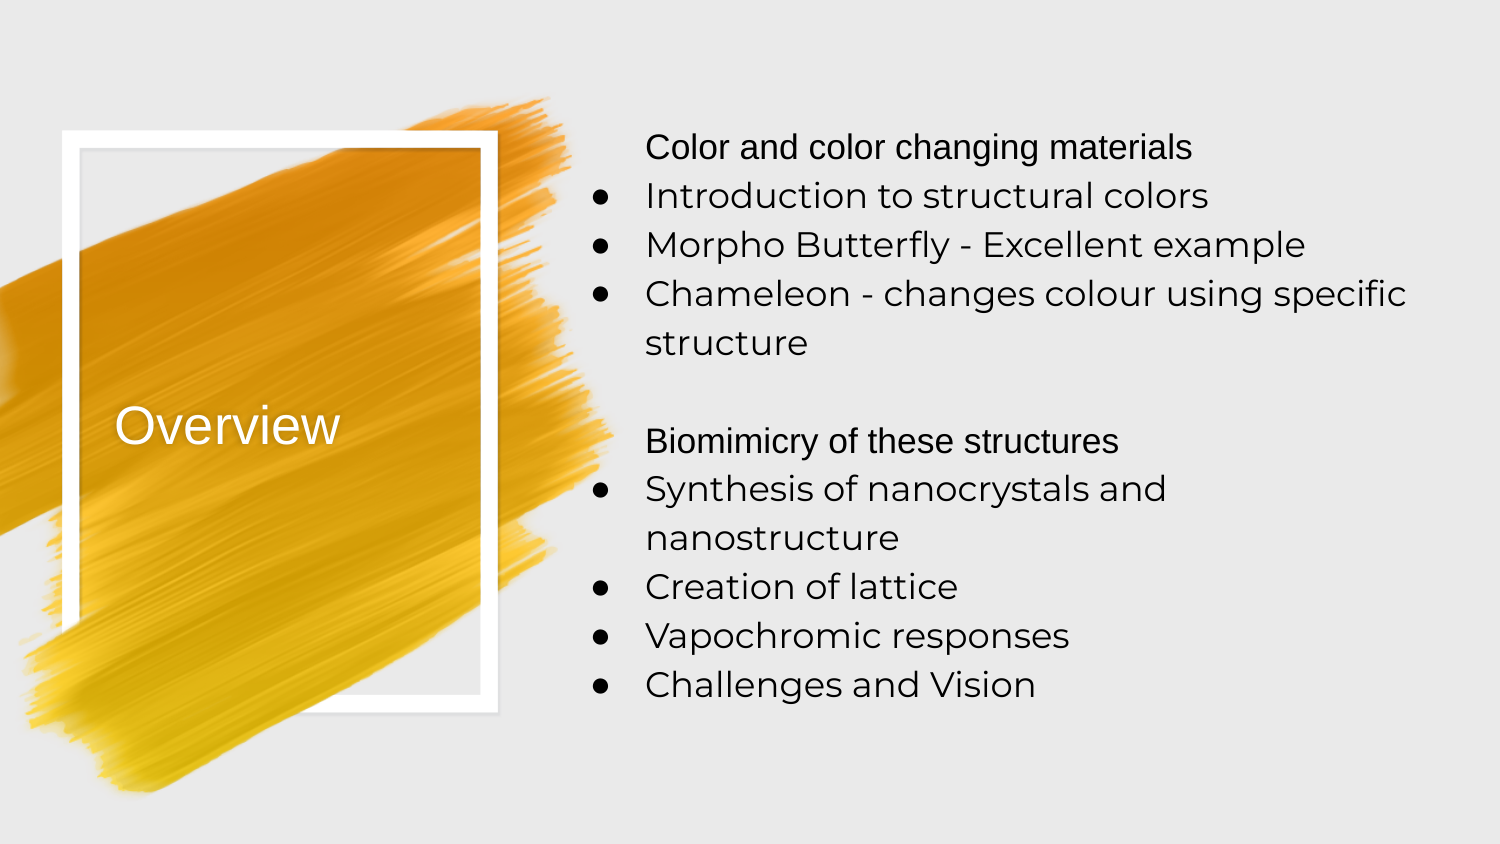

Color and color changing materials
Introduction to structural colors
Morpho Butterfly - Excellent example
Chameleon - changes colour using specific structure

Biomimicry of these structures
Synthesis of nanocrystals and nanostructure
Creation of lattice
Vapochromic responses
Challenges and Vision
# Overview